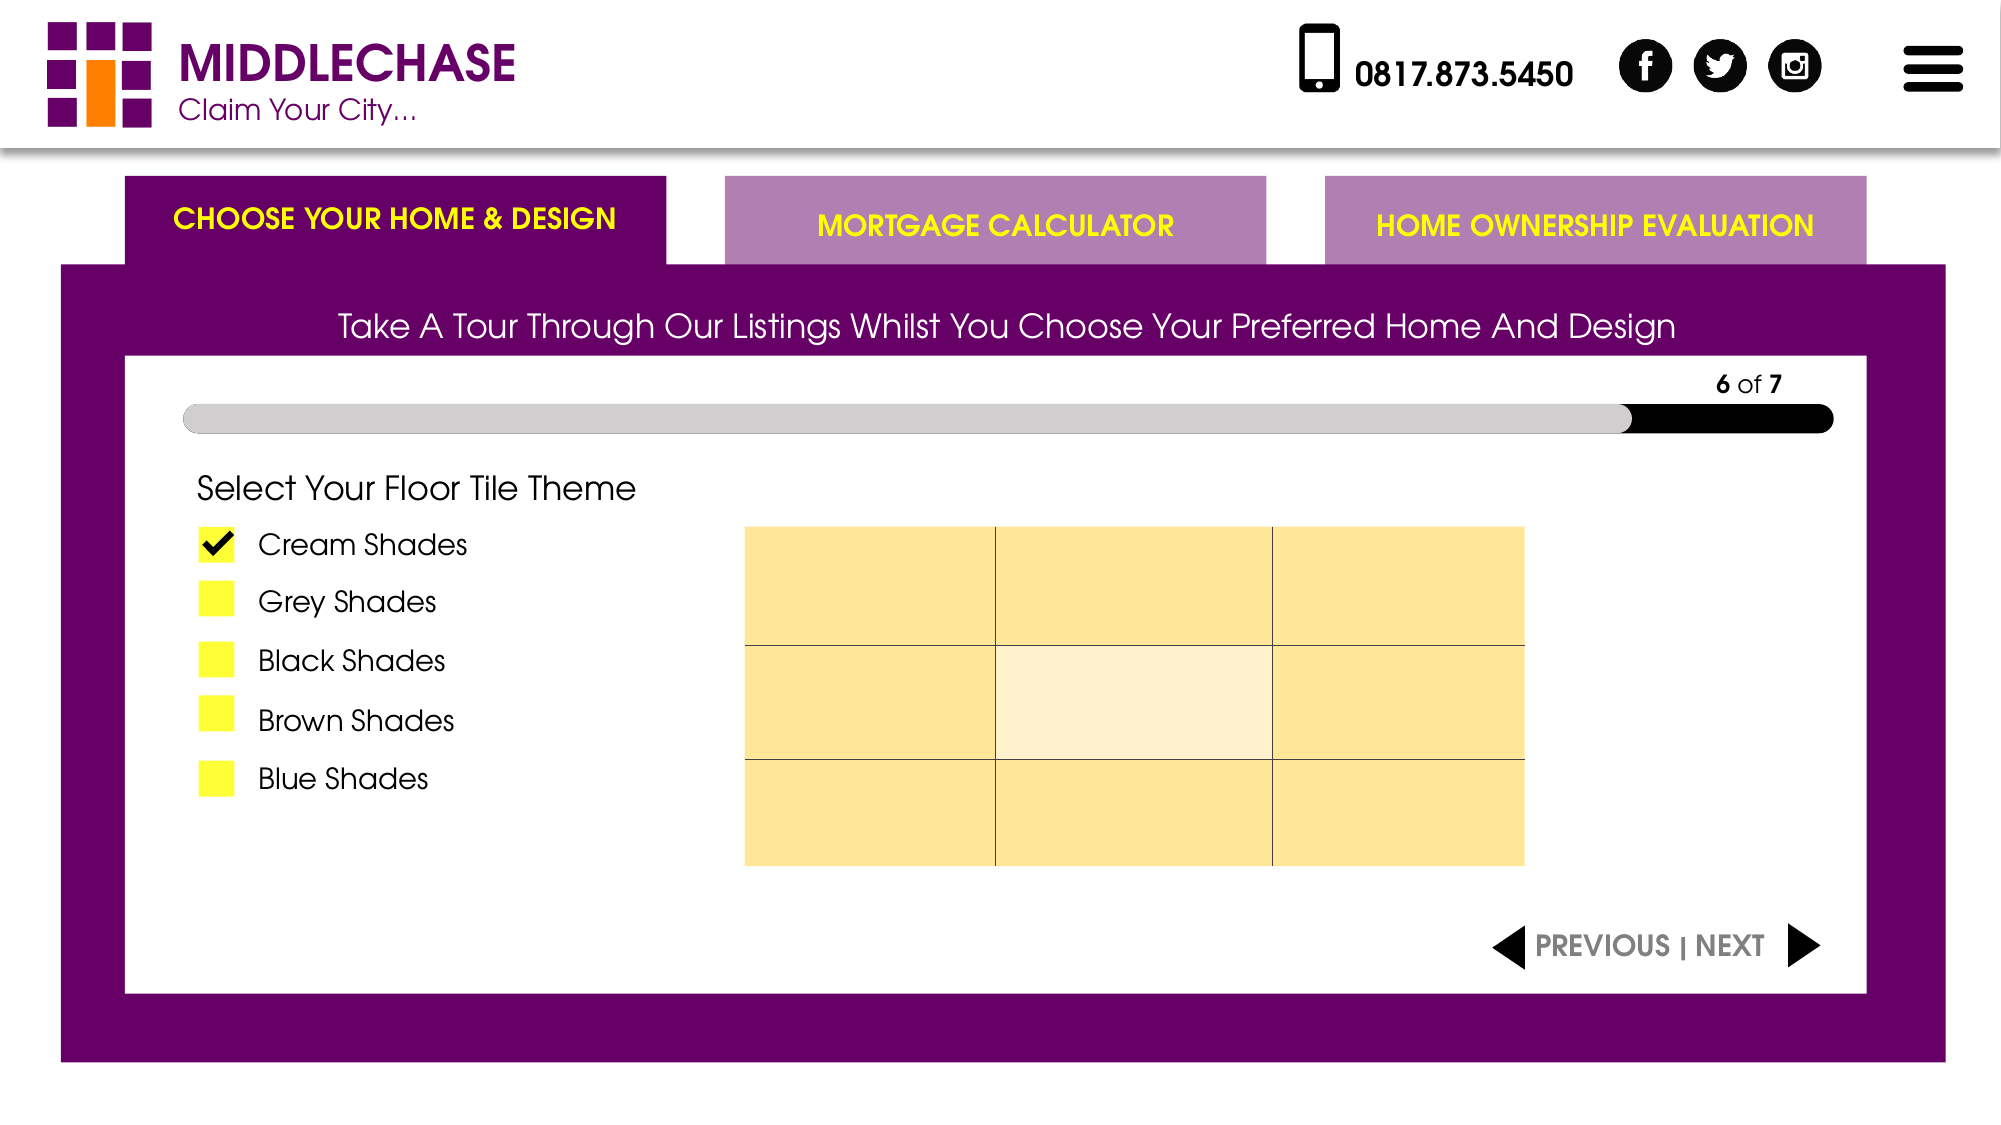

CHOOSE YOUR HOME & DESIGN
MORTGAGE CALCULATOR
HOME OWNERSHIP EVALUATION

Take A Tour Through Our Listings Whilst You Choose Your Preferred Home And Design

6 of 7

Select Your Floor Tile Theme
Cream Shades

Grey Shades

Black Shades

Brown Shades

Blue Shades

PREVIOUS | NEXT